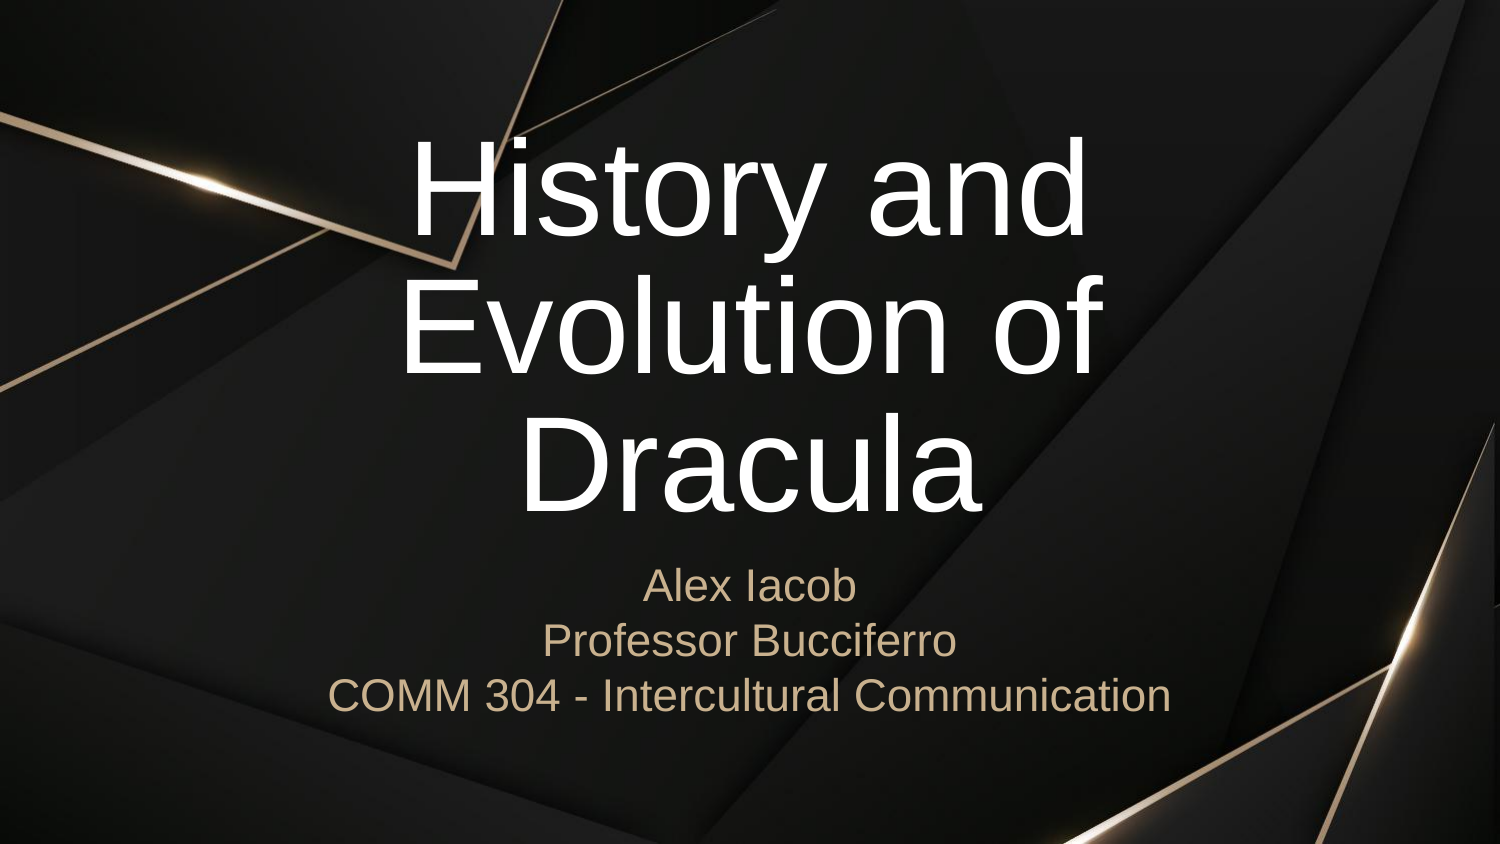

# History and Evolution of Dracula
Alex Iacob
Professor Bucciferro
COMM 304 - Intercultural Communication